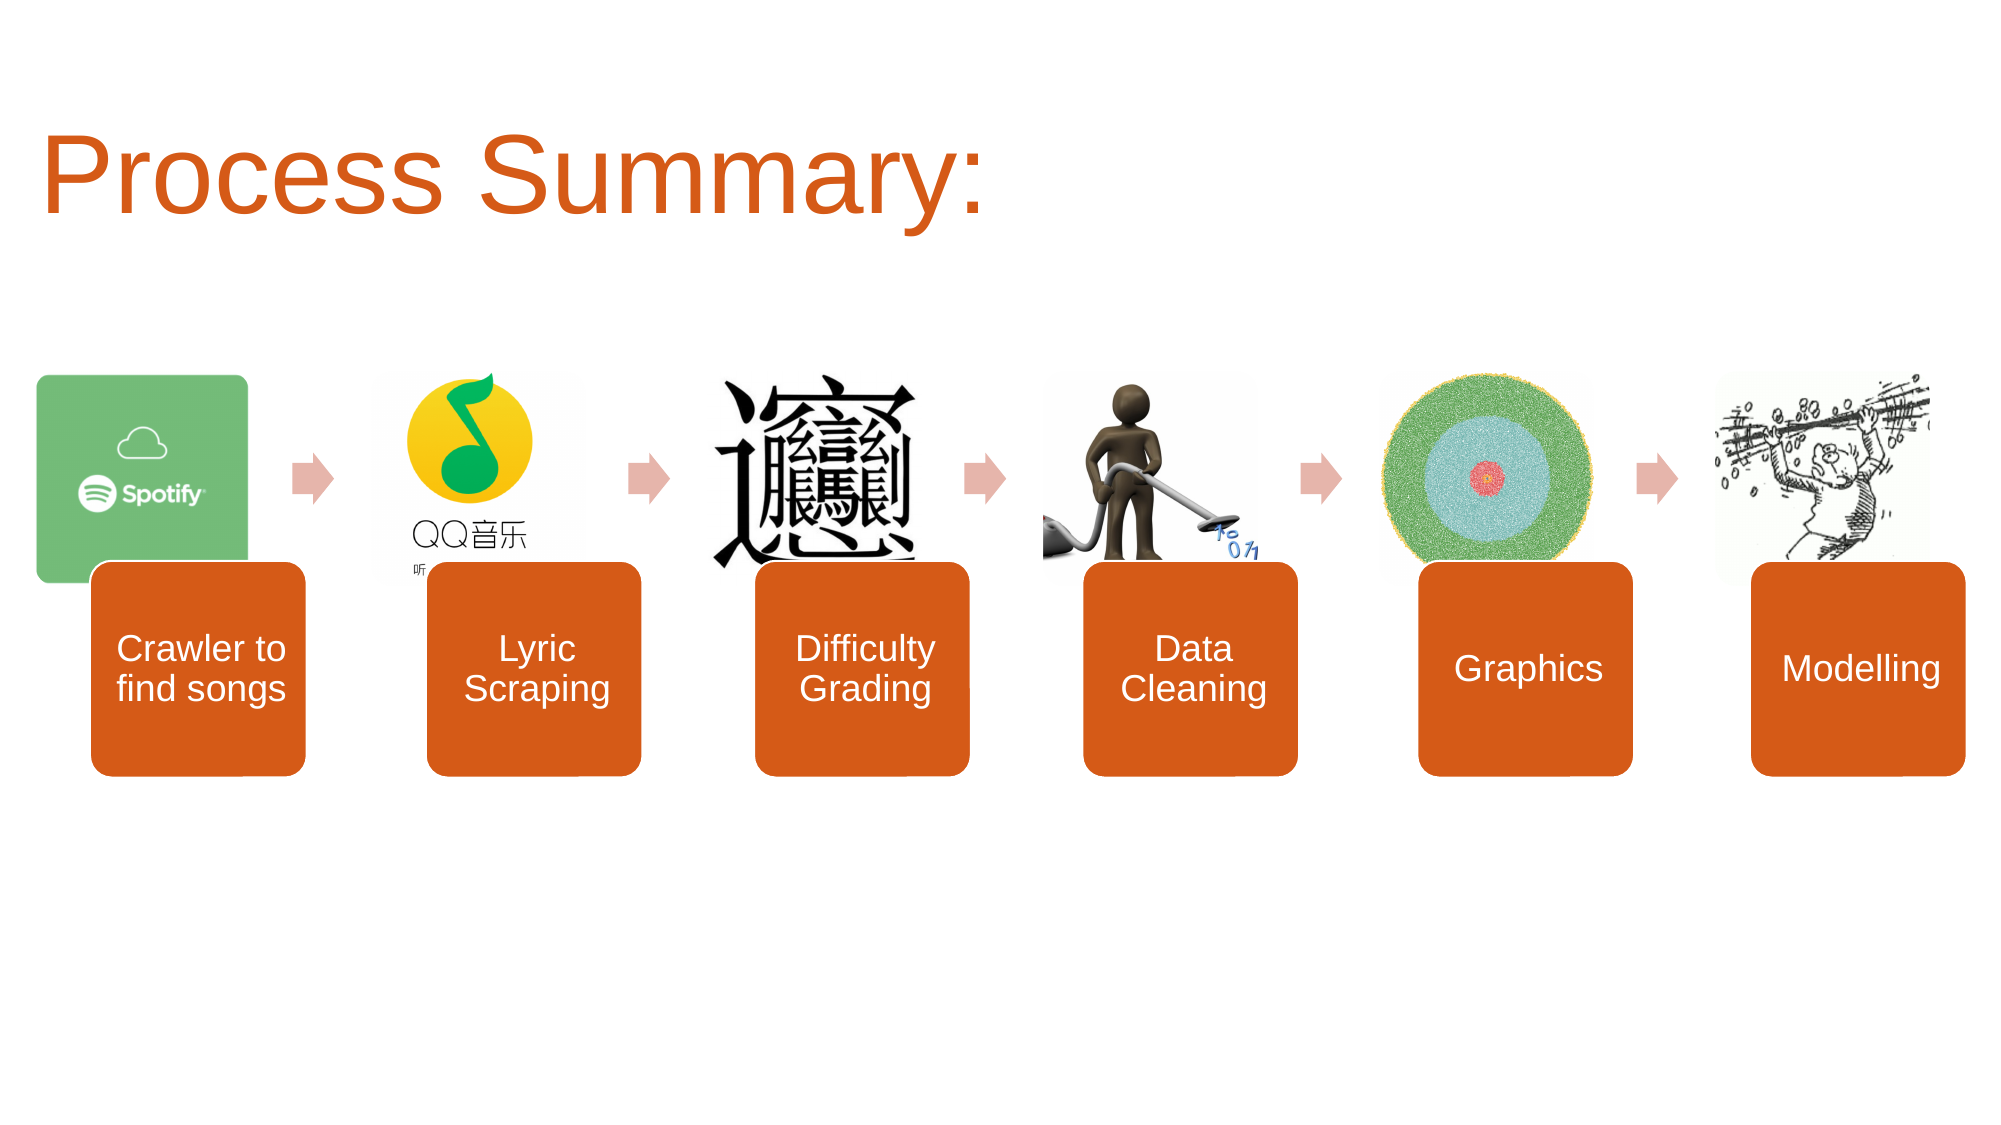

Process Summary:
Crawler to find songs

Lyric Scraping

Difficulty Grading

Data Cleaning

Graphics

Modelling